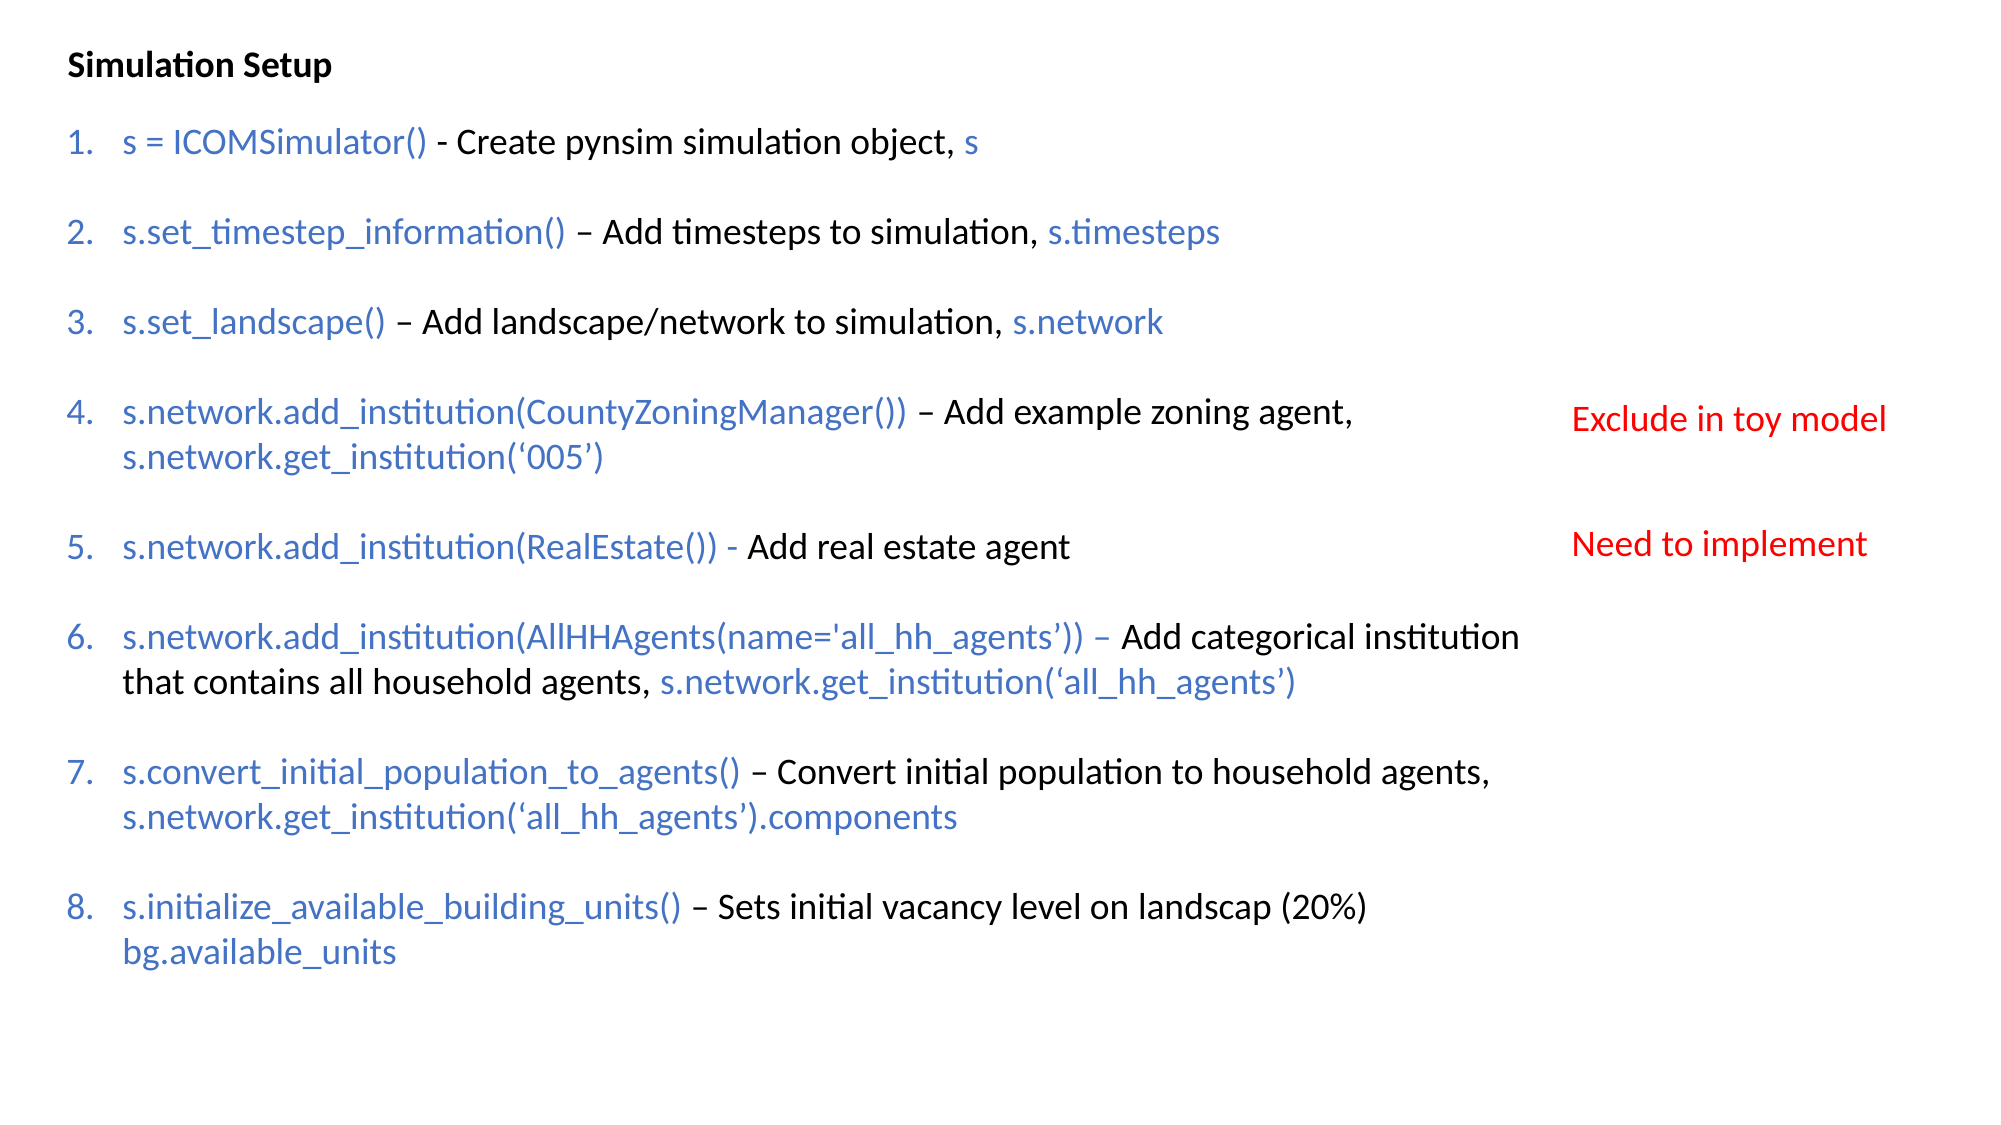

Simulation Setup
s = ICOMSimulator() - Create pynsim simulation object, s

s.set_timestep_information() – Add timesteps to simulation, s.timesteps

s.set_landscape() – Add landscape/network to simulation, s.network

s.network.add_institution(CountyZoningManager()) – Add example zoning agent, s.network.get_institution(‘005’)

s.network.add_institution(RealEstate()) - Add real estate agent

s.network.add_institution(AllHHAgents(name='all_hh_agents’)) – Add categorical institution that contains all household agents, s.network.get_institution(‘all_hh_agents’)

s.convert_initial_population_to_agents() – Convert initial population to household agents, s.network.get_institution(‘all_hh_agents’).components

s.initialize_available_building_units() – Sets initial vacancy level on landscap (20%) bg.available_units

Exclude in toy model
Need to implement